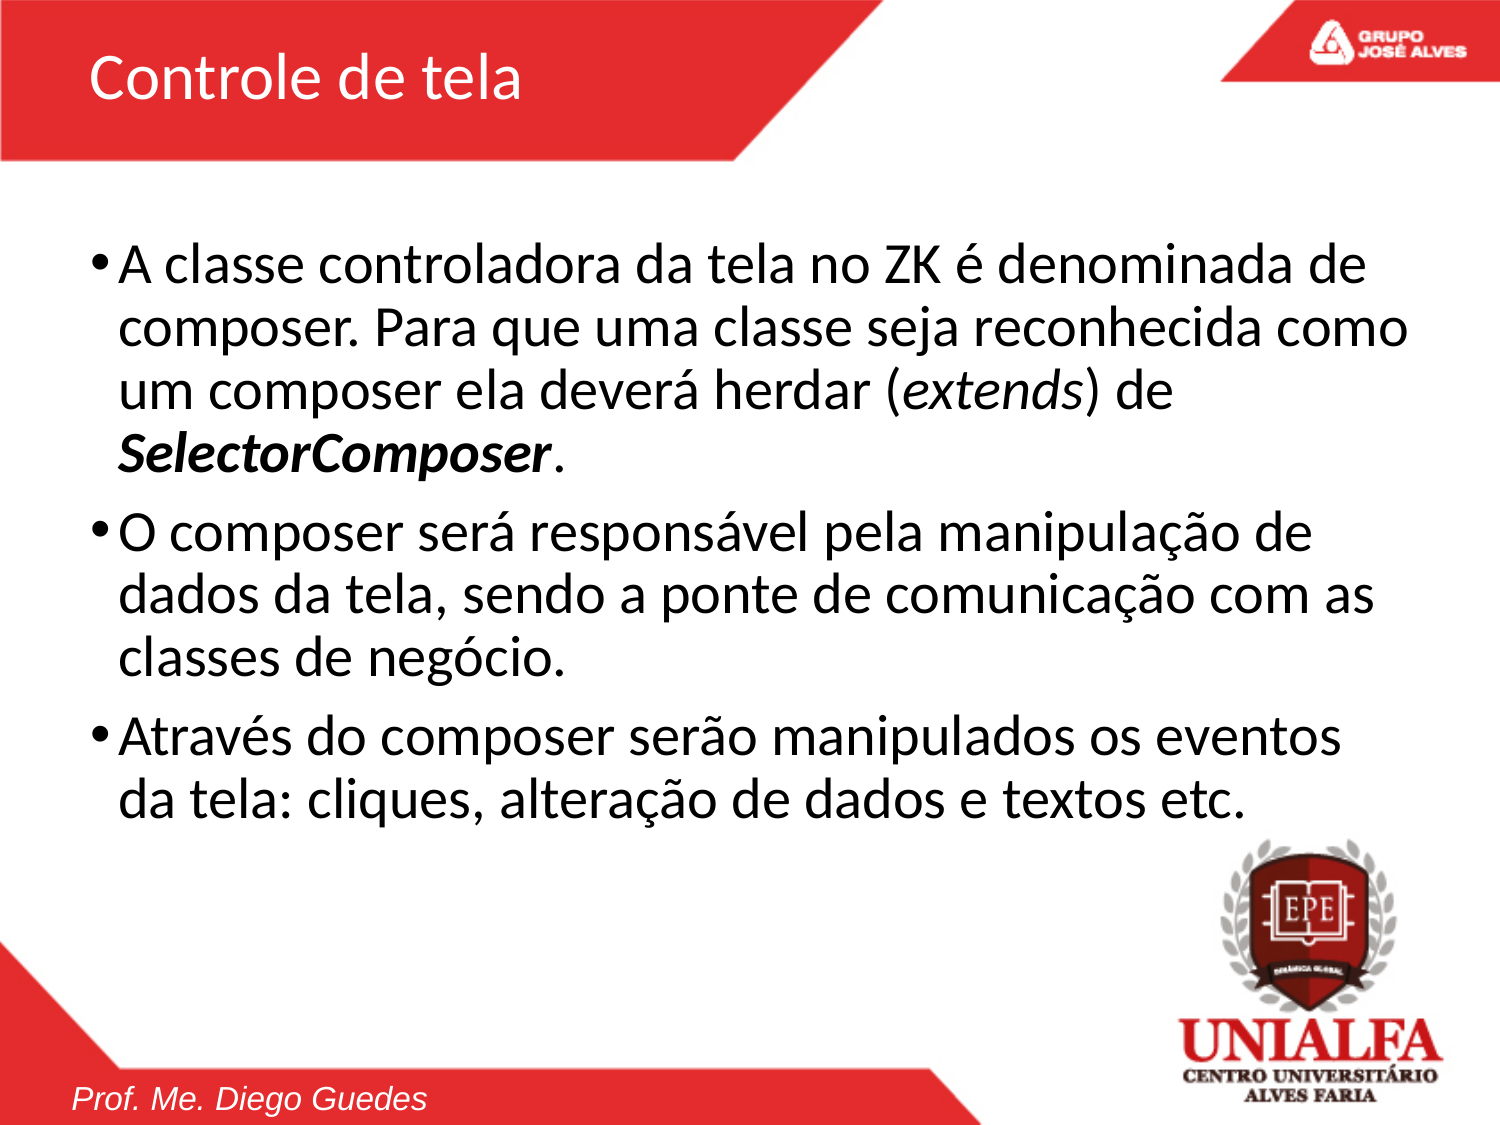

Controle de tela
A classe controladora da tela no ZK é denominada de composer. Para que uma classe seja reconhecida como um composer ela deverá herdar (extends) de SelectorComposer.
O composer será responsável pela manipulação de dados da tela, sendo a ponte de comunicação com as classes de negócio.
Através do composer serão manipulados os eventos da tela: cliques, alteração de dados e textos etc.

Prof. Me. Diego Guedes